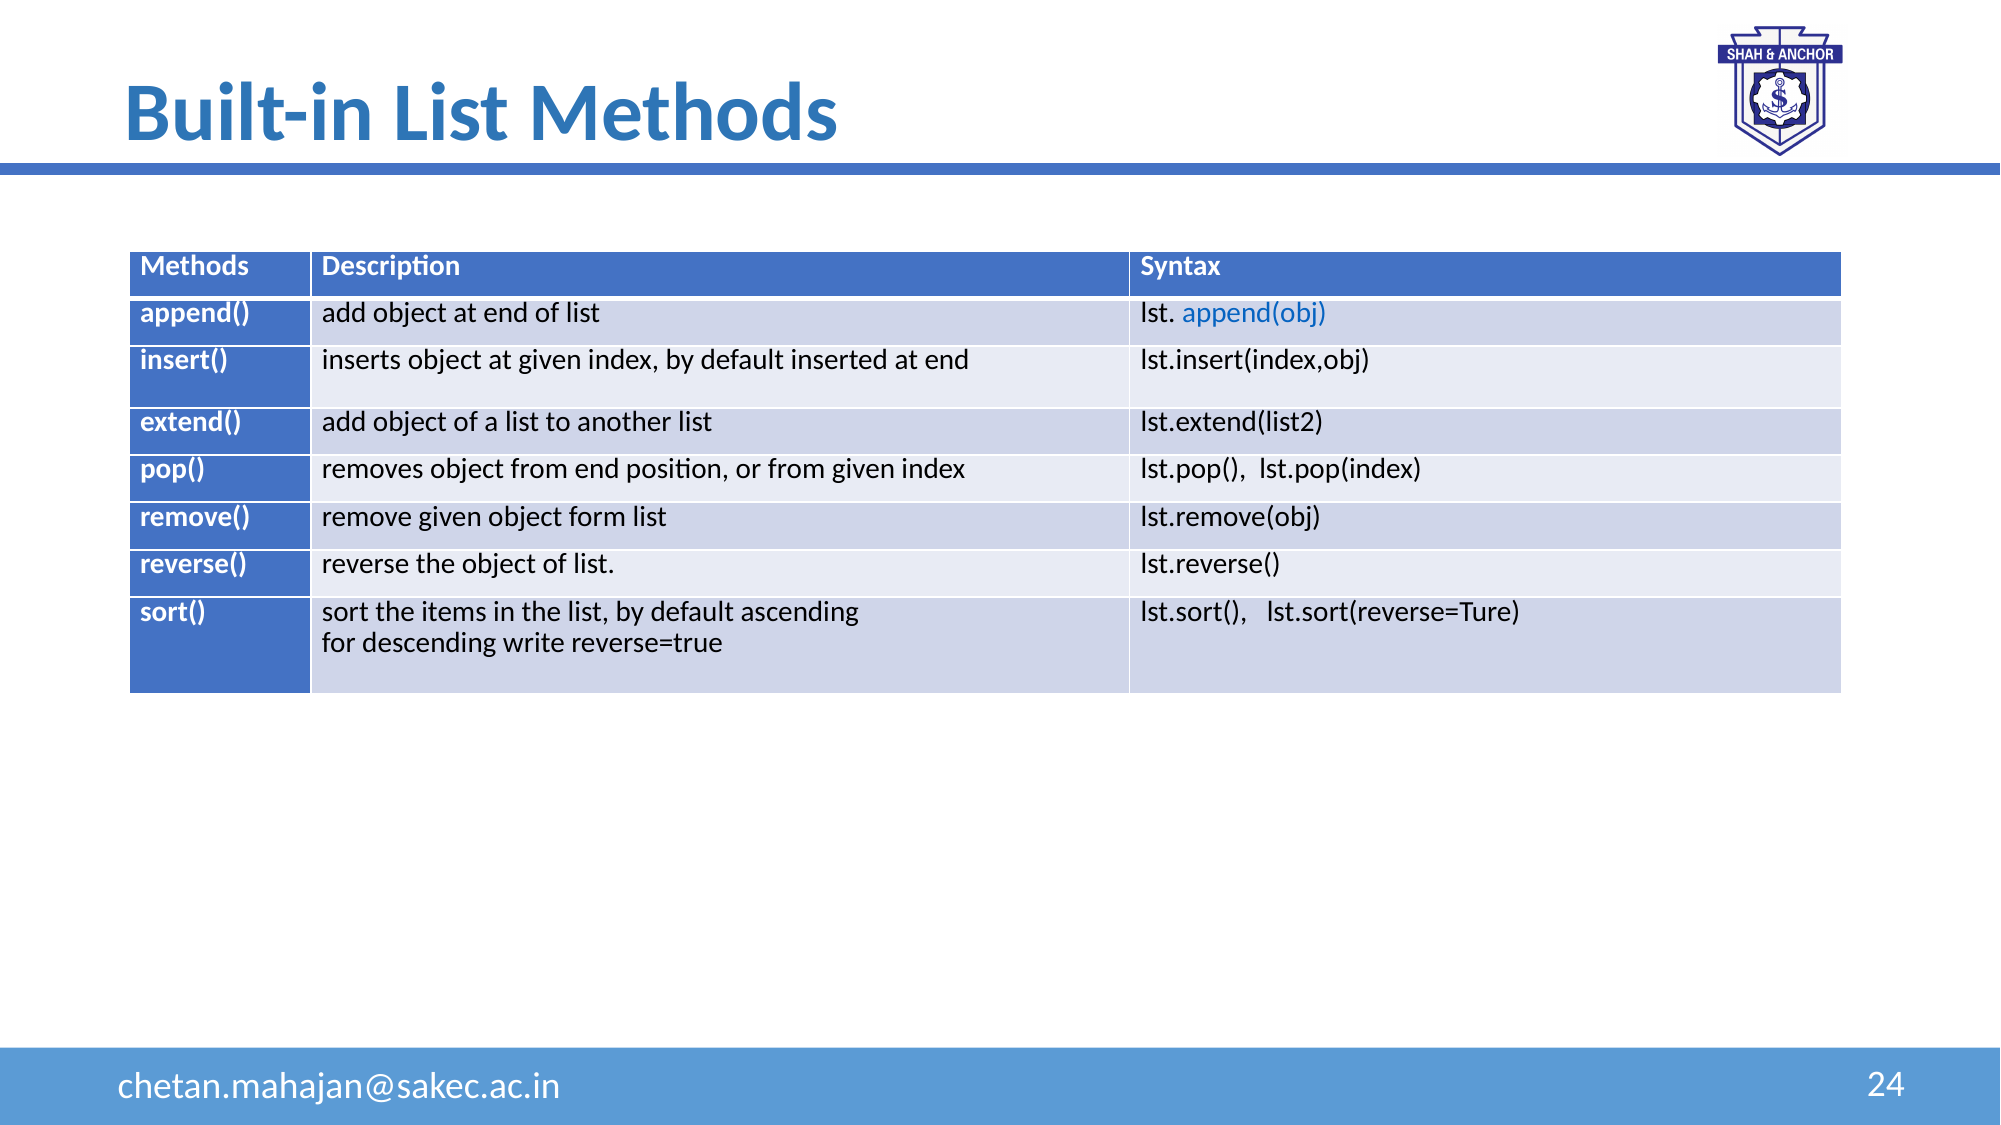

Built-in List Methods
| Methods | Description | Syntax |
| --- | --- | --- |
| append() | add object at end of list | lst. append(obj) |
| insert() | inserts object at given index, by default inserted at end | lst.insert(index,obj) |
| extend() | add object of a list to another list | lst.extend(list2) |
| pop() | removes object from end position, or from given index | lst.pop(), lst.pop(index) |
| remove() | remove given object form list | lst.remove(obj) |
| reverse() | reverse the object of list. | lst.reverse() |
| sort() | sort the items in the list, by default ascending for descending write reverse=true | lst.sort(), lst.sort(reverse=Ture) |
24
chetan.mahajan@sakec.ac.in